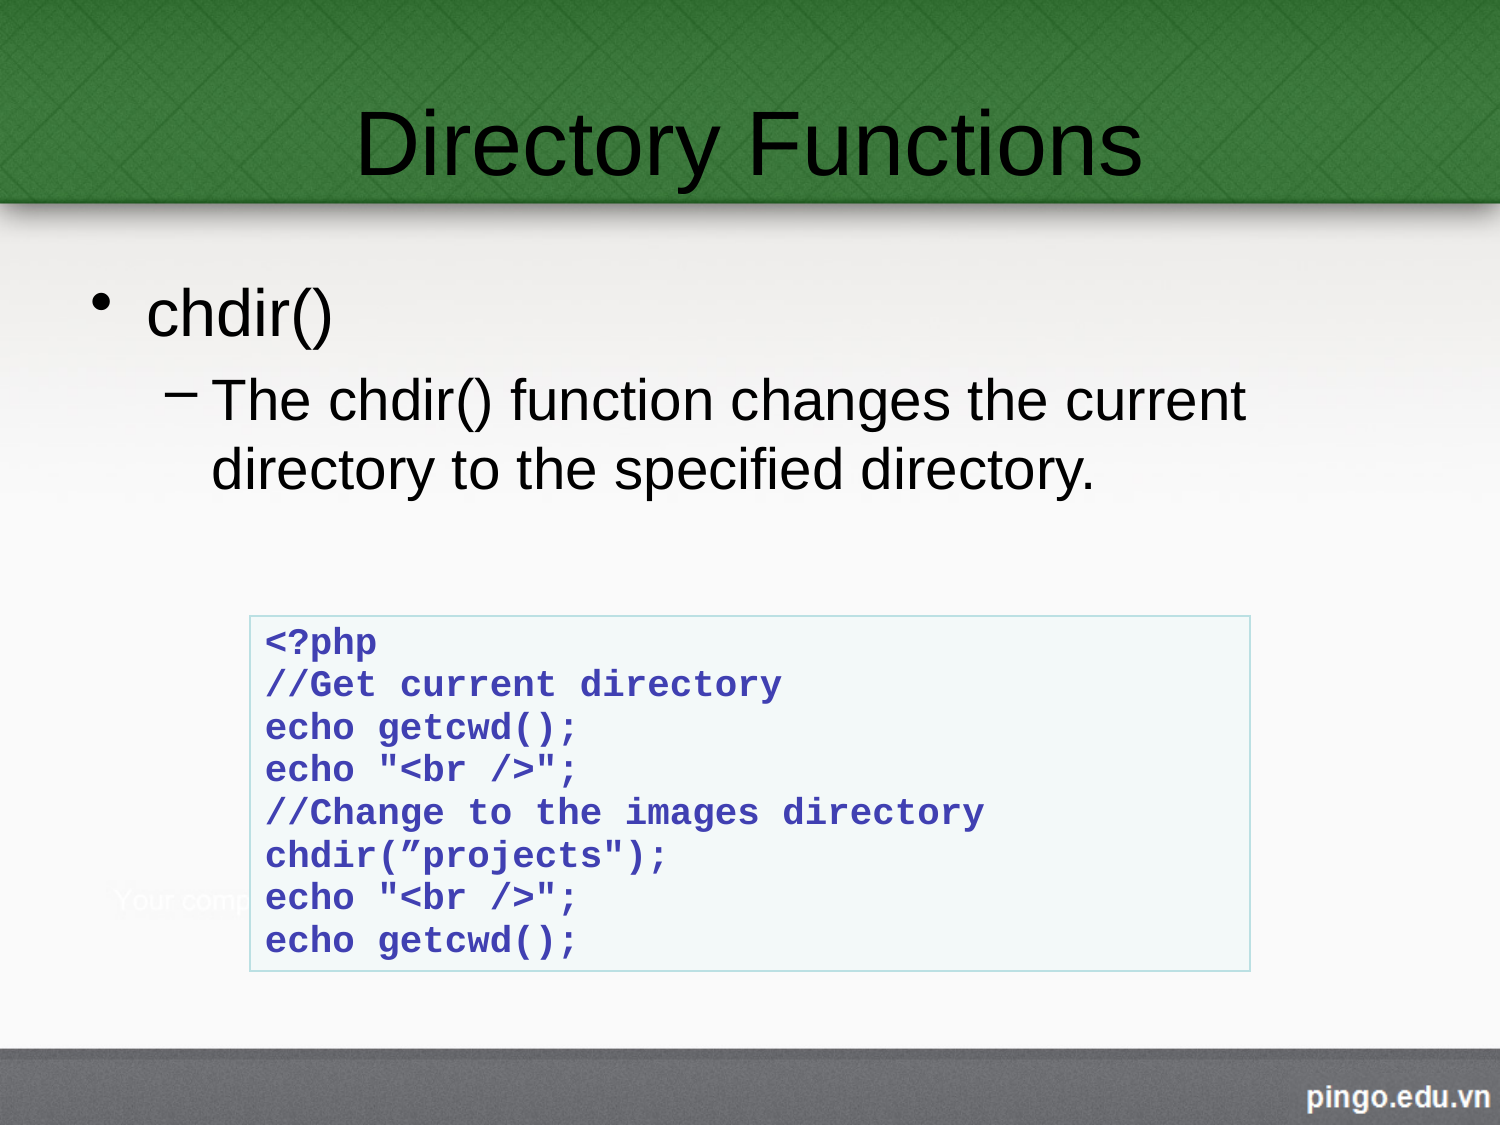

# Directory Functions
chdir()
The chdir() function changes the current directory to the specified directory.
| <?php //Get current directory echo getcwd(); echo "<br />"; //Change to the images directory chdir(”projects"); echo "<br />"; echo getcwd(); |
| --- |